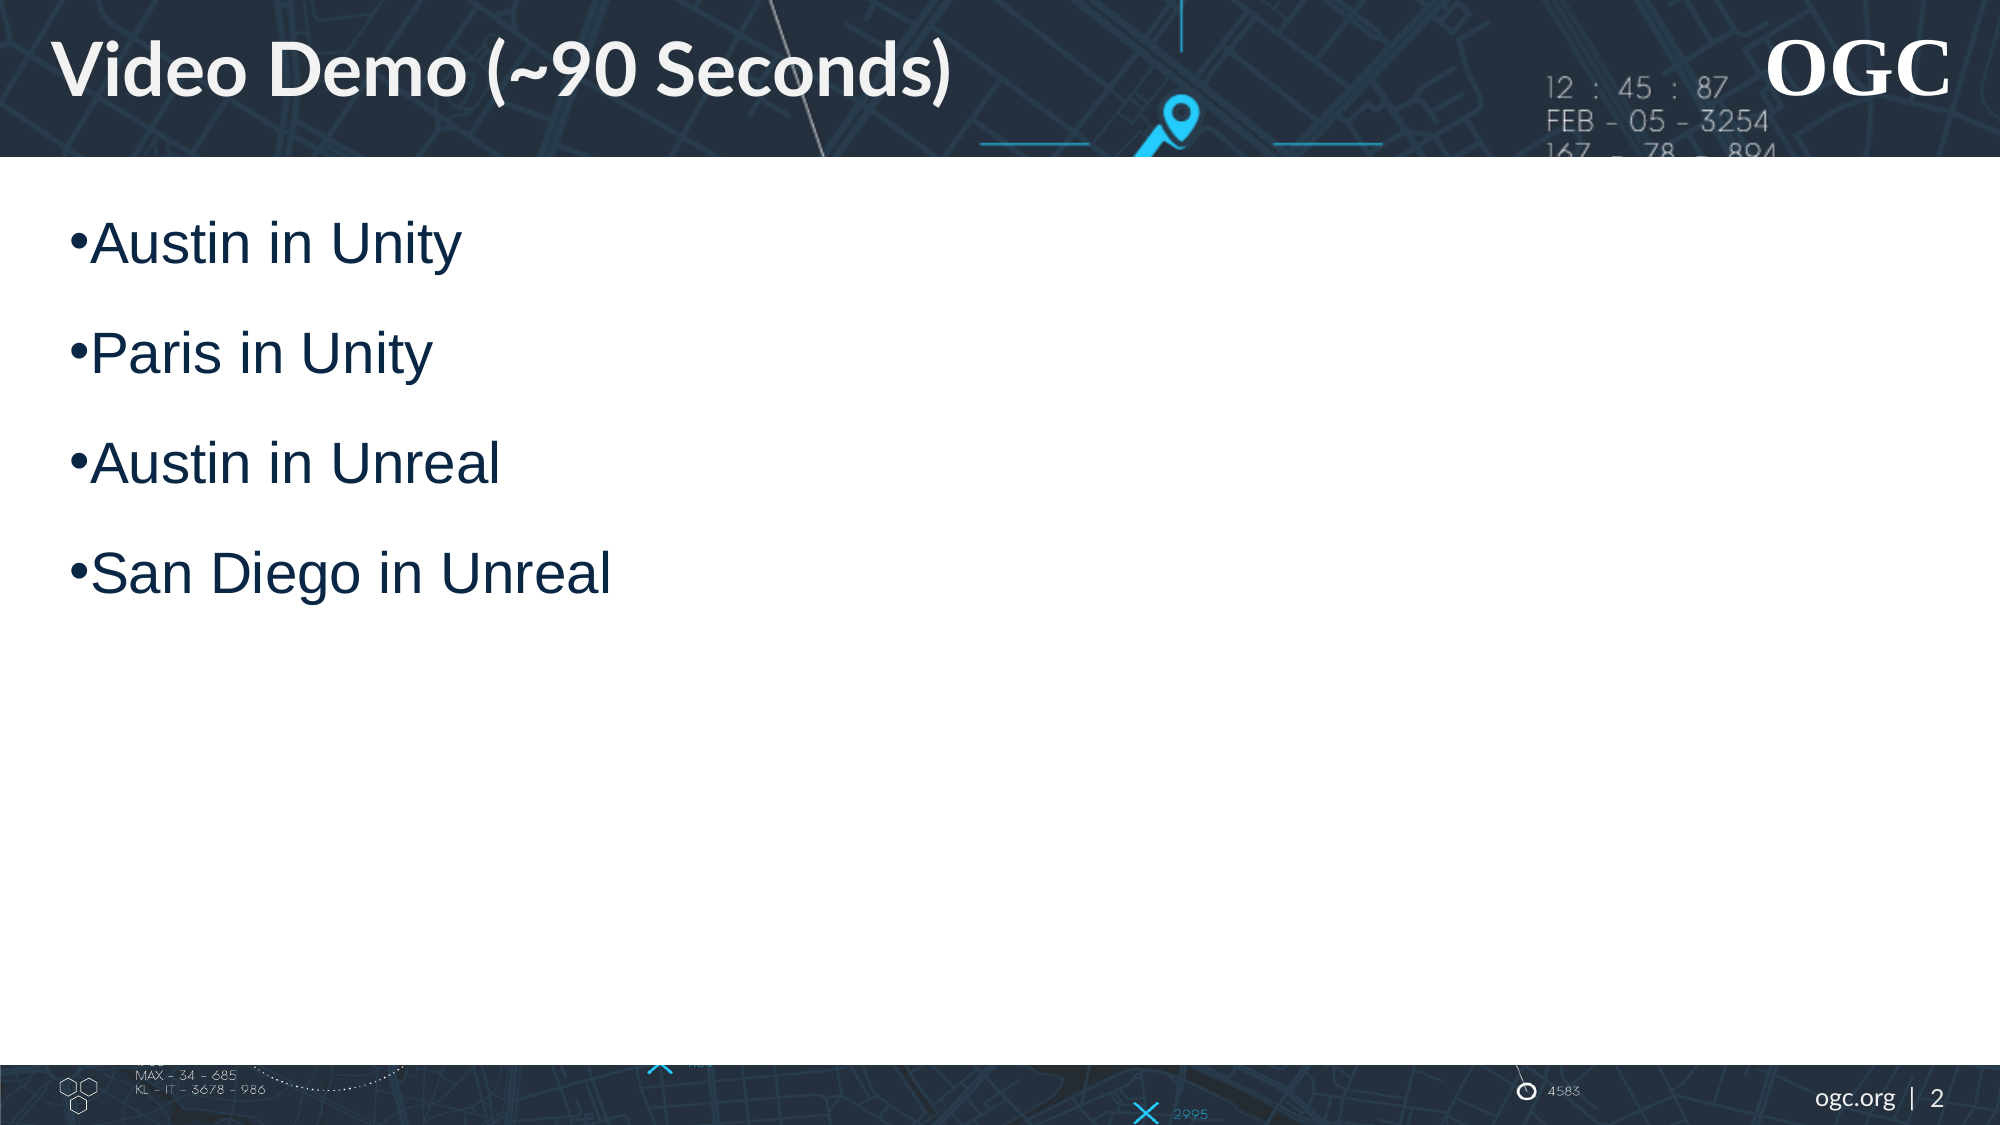

# Video Demo (~90 Seconds)
Austin in Unity
Paris in Unity
Austin in Unreal
San Diego in Unreal
2